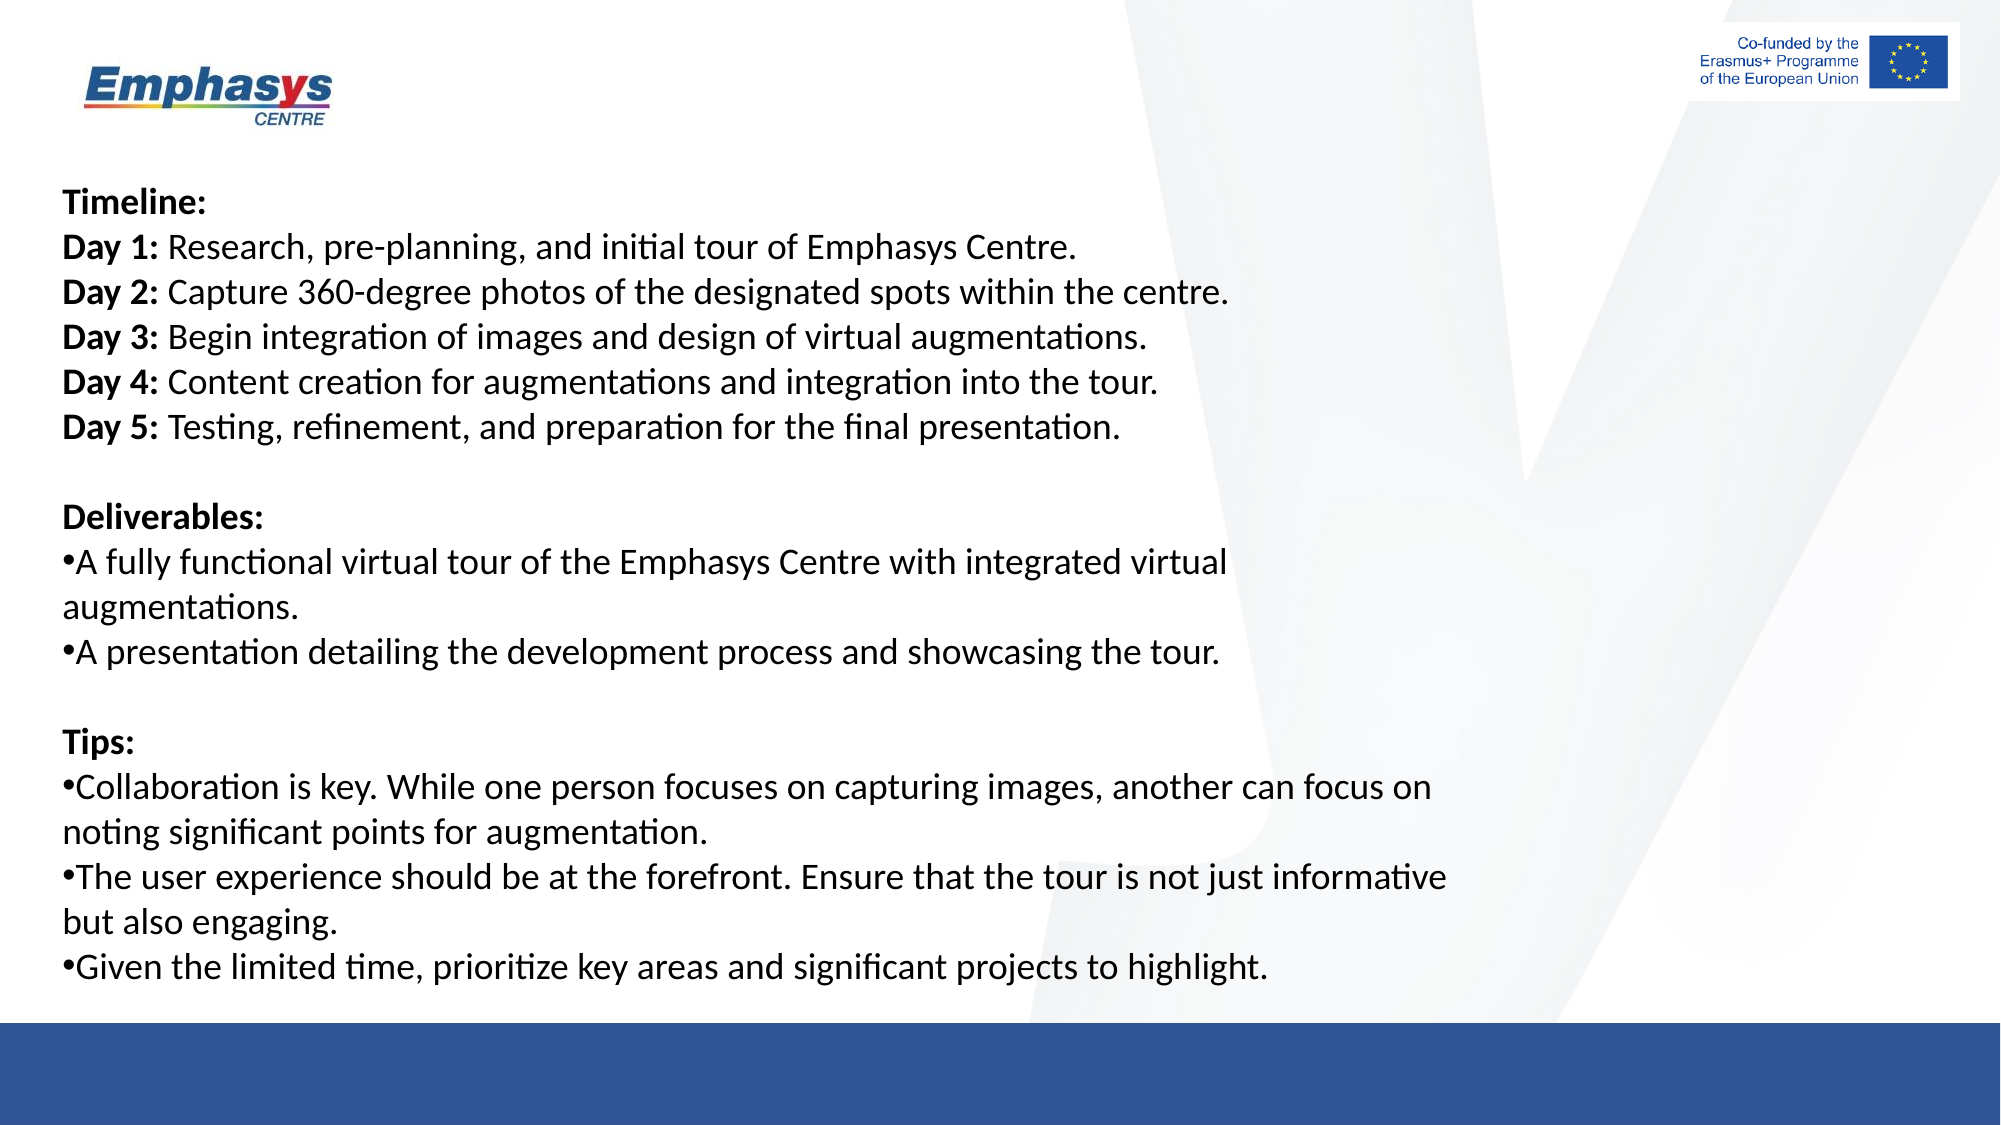

Timeline:
Day 1: Research, pre-planning, and initial tour of Emphasys Centre.
Day 2: Capture 360-degree photos of the designated spots within the centre.
Day 3: Begin integration of images and design of virtual augmentations.
Day 4: Content creation for augmentations and integration into the tour.
Day 5: Testing, refinement, and preparation for the final presentation.

Deliverables:
A fully functional virtual tour of the Emphasys Centre with integrated virtual augmentations.
A presentation detailing the development process and showcasing the tour.

Tips:
Collaboration is key. While one person focuses on capturing images, another can focus on noting significant points for augmentation.
The user experience should be at the forefront. Ensure that the tour is not just informative but also engaging.
Given the limited time, prioritize key areas and significant projects to highlight.